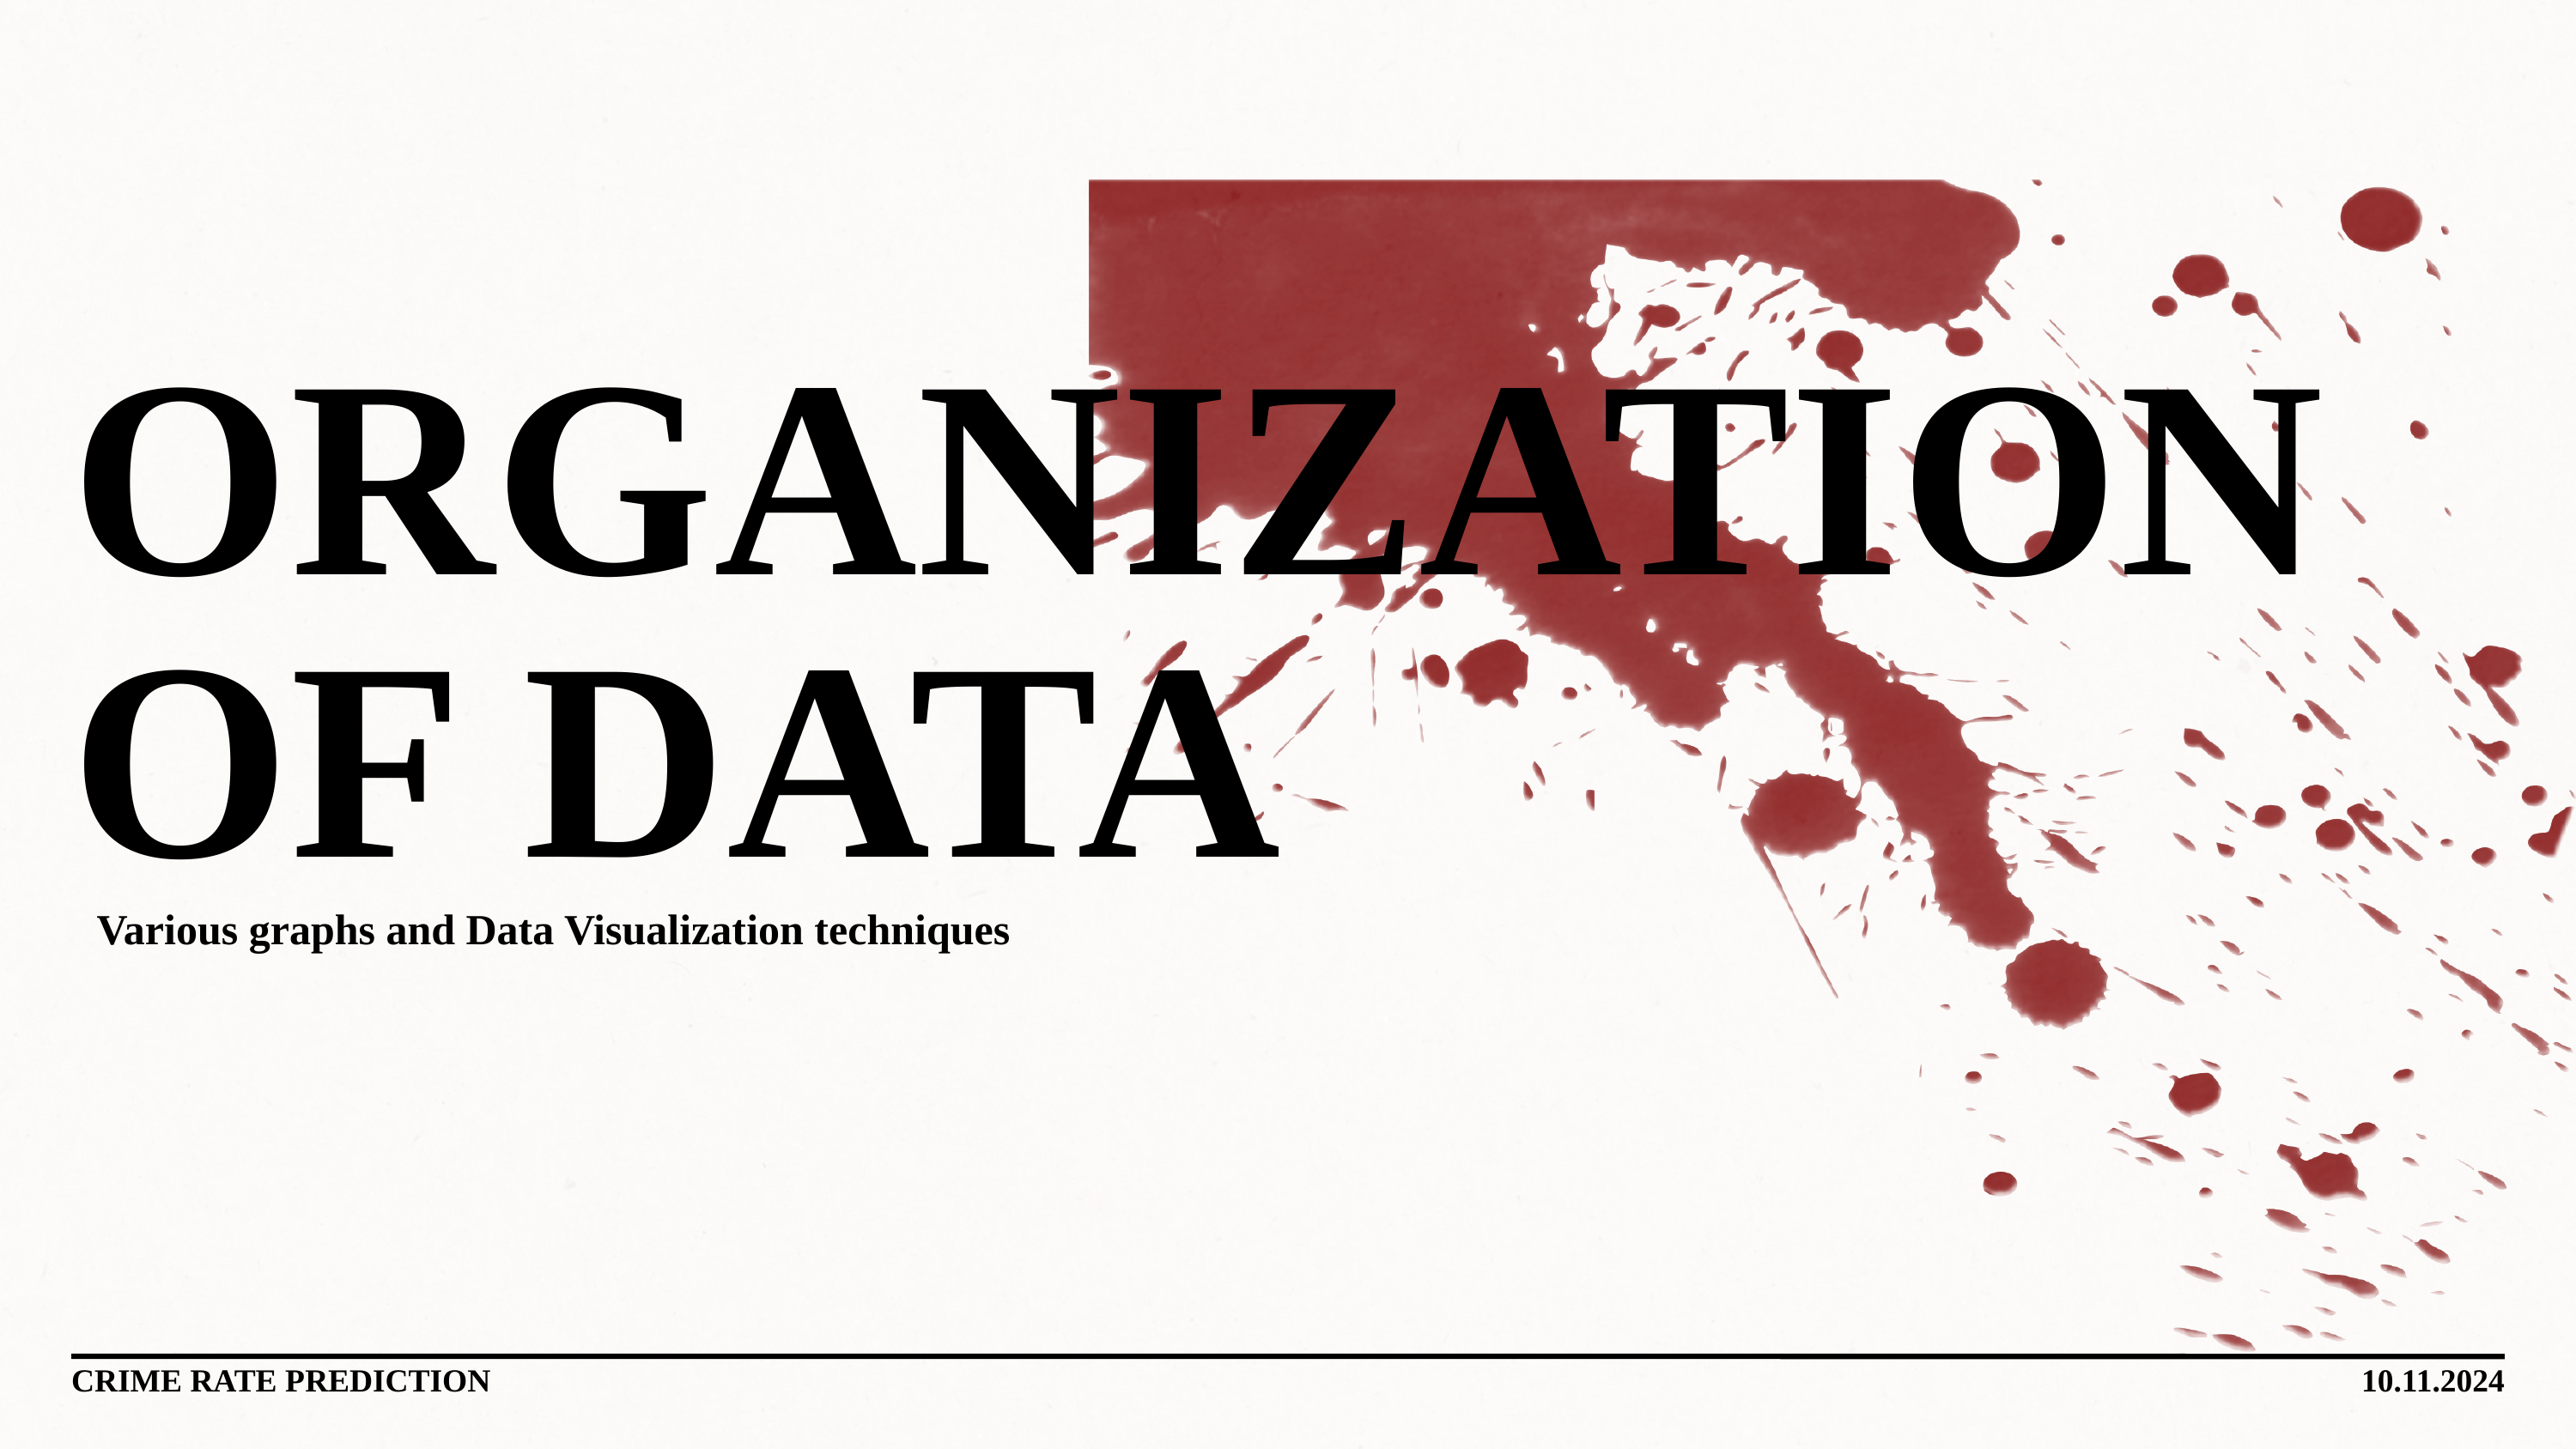

ORGANIZATION OF DATA
Various graphs and Data Visualization techniques
CRIME RATE PREDICTION
10.11.2024